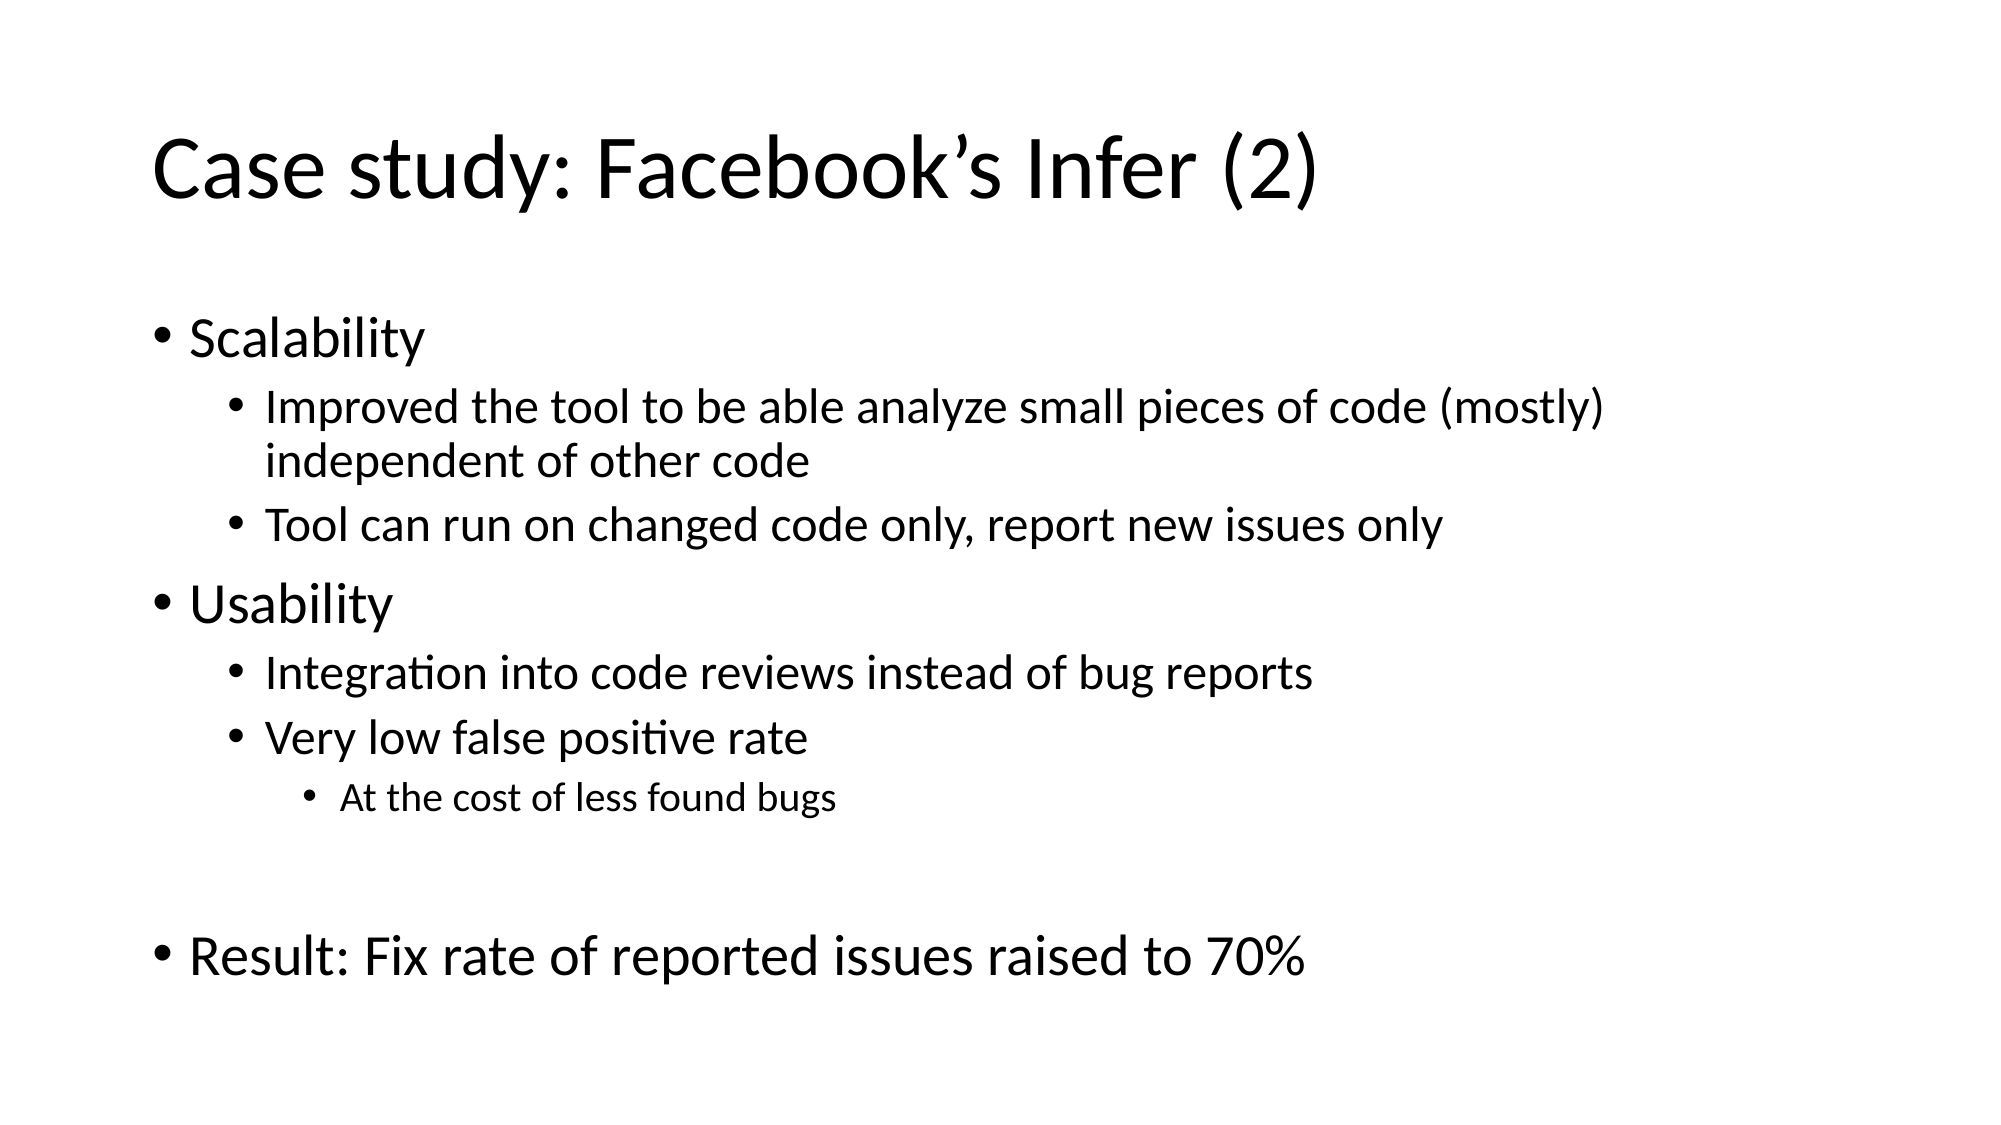

# Case study: Facebook’s Infer (2)
Scalability
Improved the tool to be able analyze small pieces of code (mostly) independent of other code
Tool can run on changed code only, report new issues only
Usability
Integration into code reviews instead of bug reports
Very low false positive rate
At the cost of less found bugs

Result: Fix rate of reported issues raised to 70%